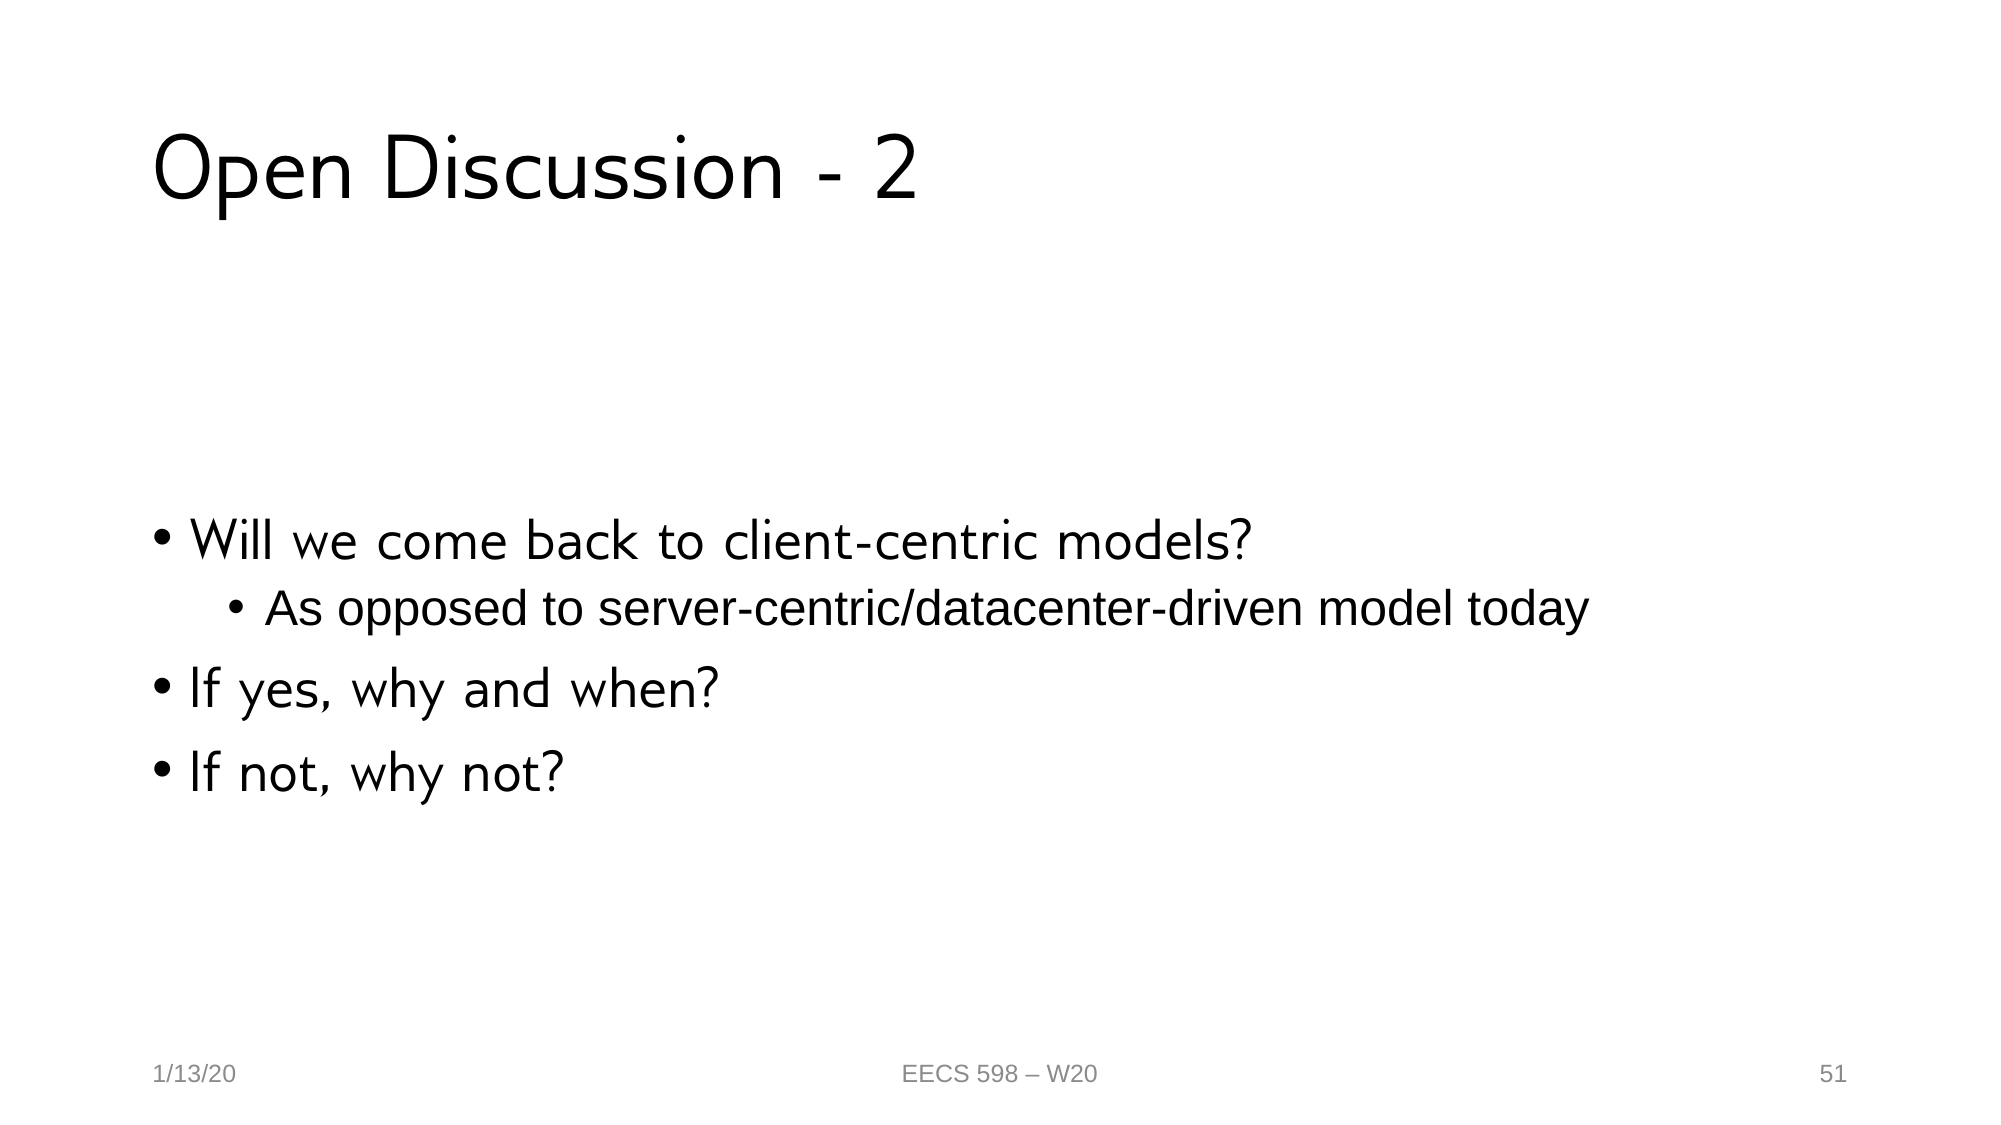

# Open Discussion - 2
Will we come back to client-centric models?
As opposed to server-centric/datacenter-driven model today
If yes, why and when?
If not, why not?
1/13/20
EECS 598 – W20
51